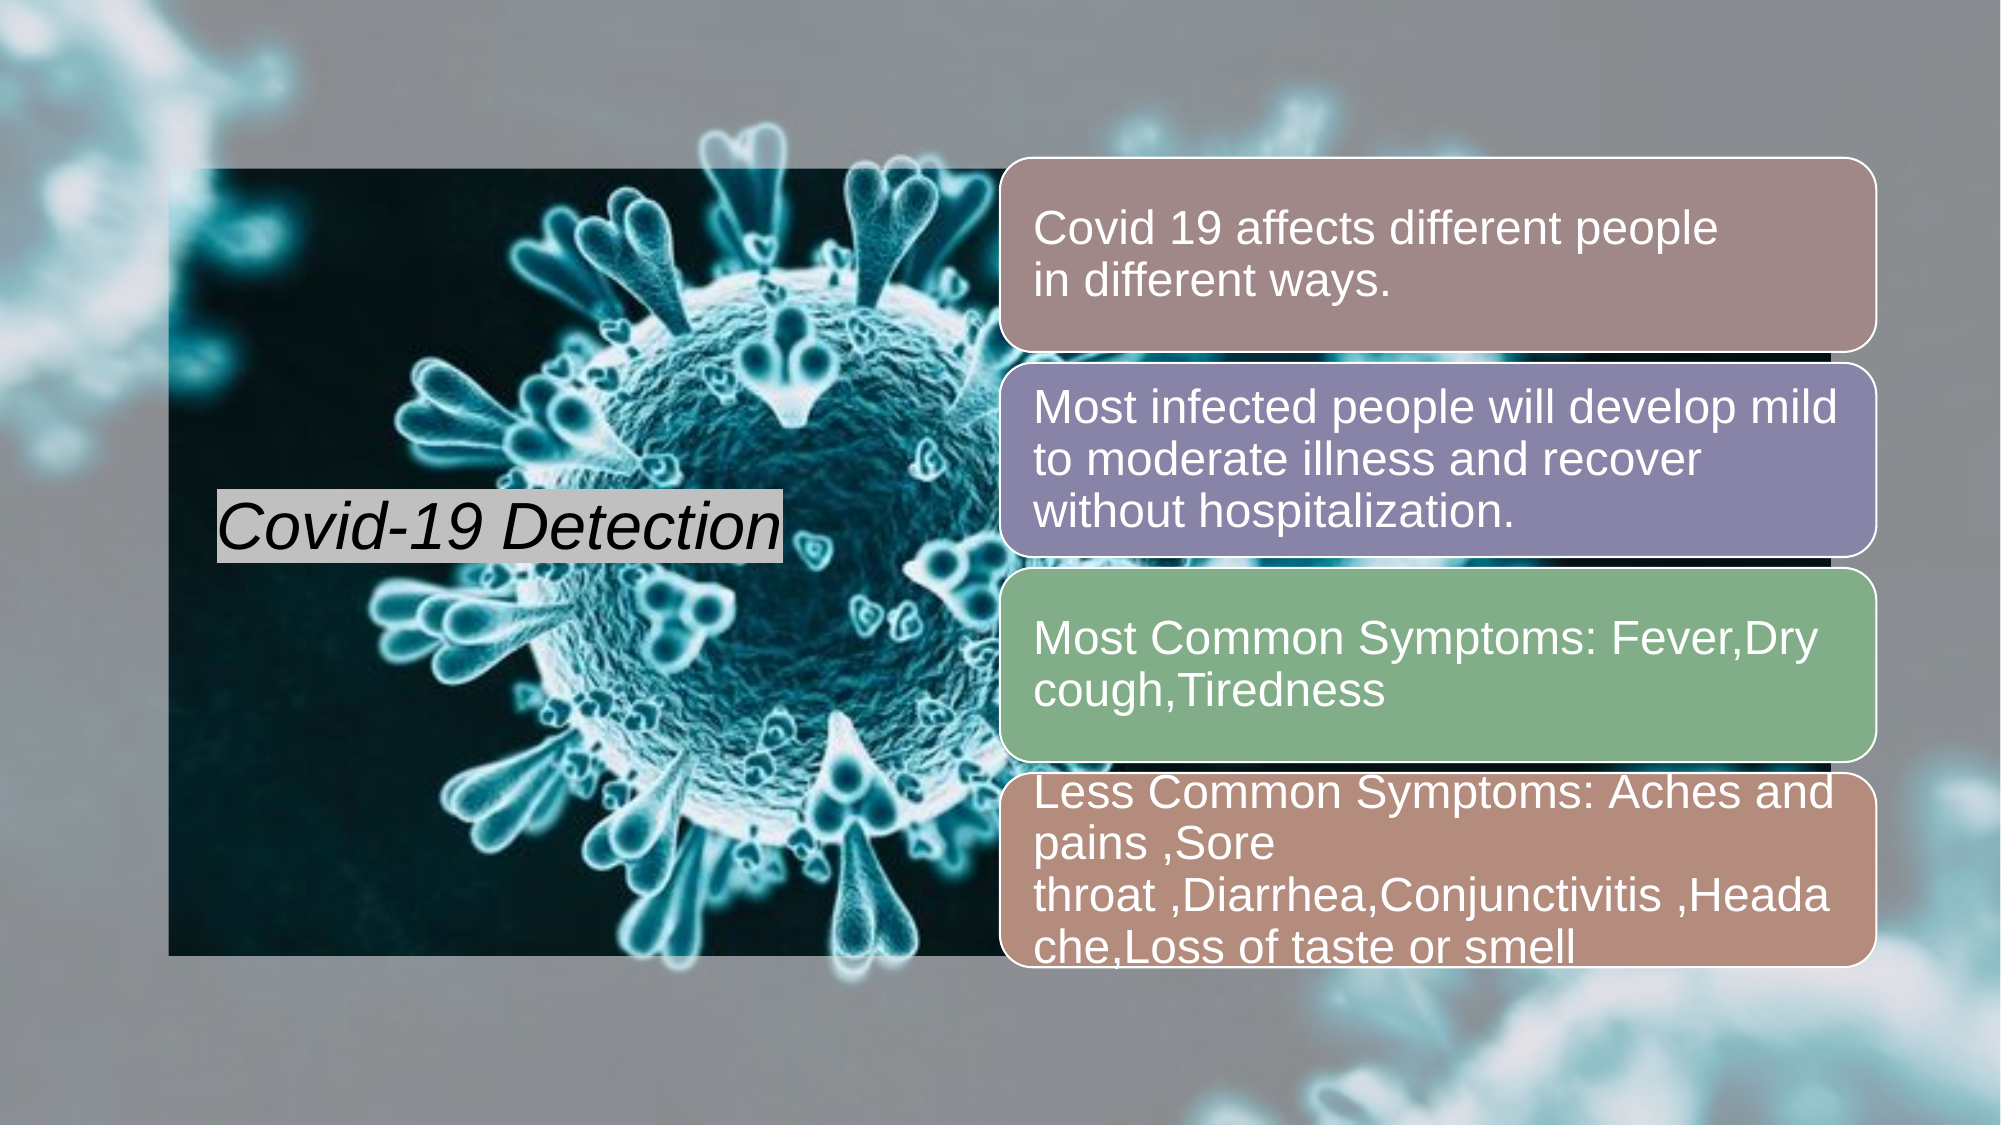

Covid 19 affects different people in different ways.
Most infected people will develop mild to moderate illness and recover without hospitalization.
Most Common Symptoms: Fever,Dry cough,Tiredness
Less Common Symptoms: Aches and pains ,Sore throat ,Diarrhea,Conjunctivitis ,Headache,Loss of taste or smell
# Covid-19 Detection